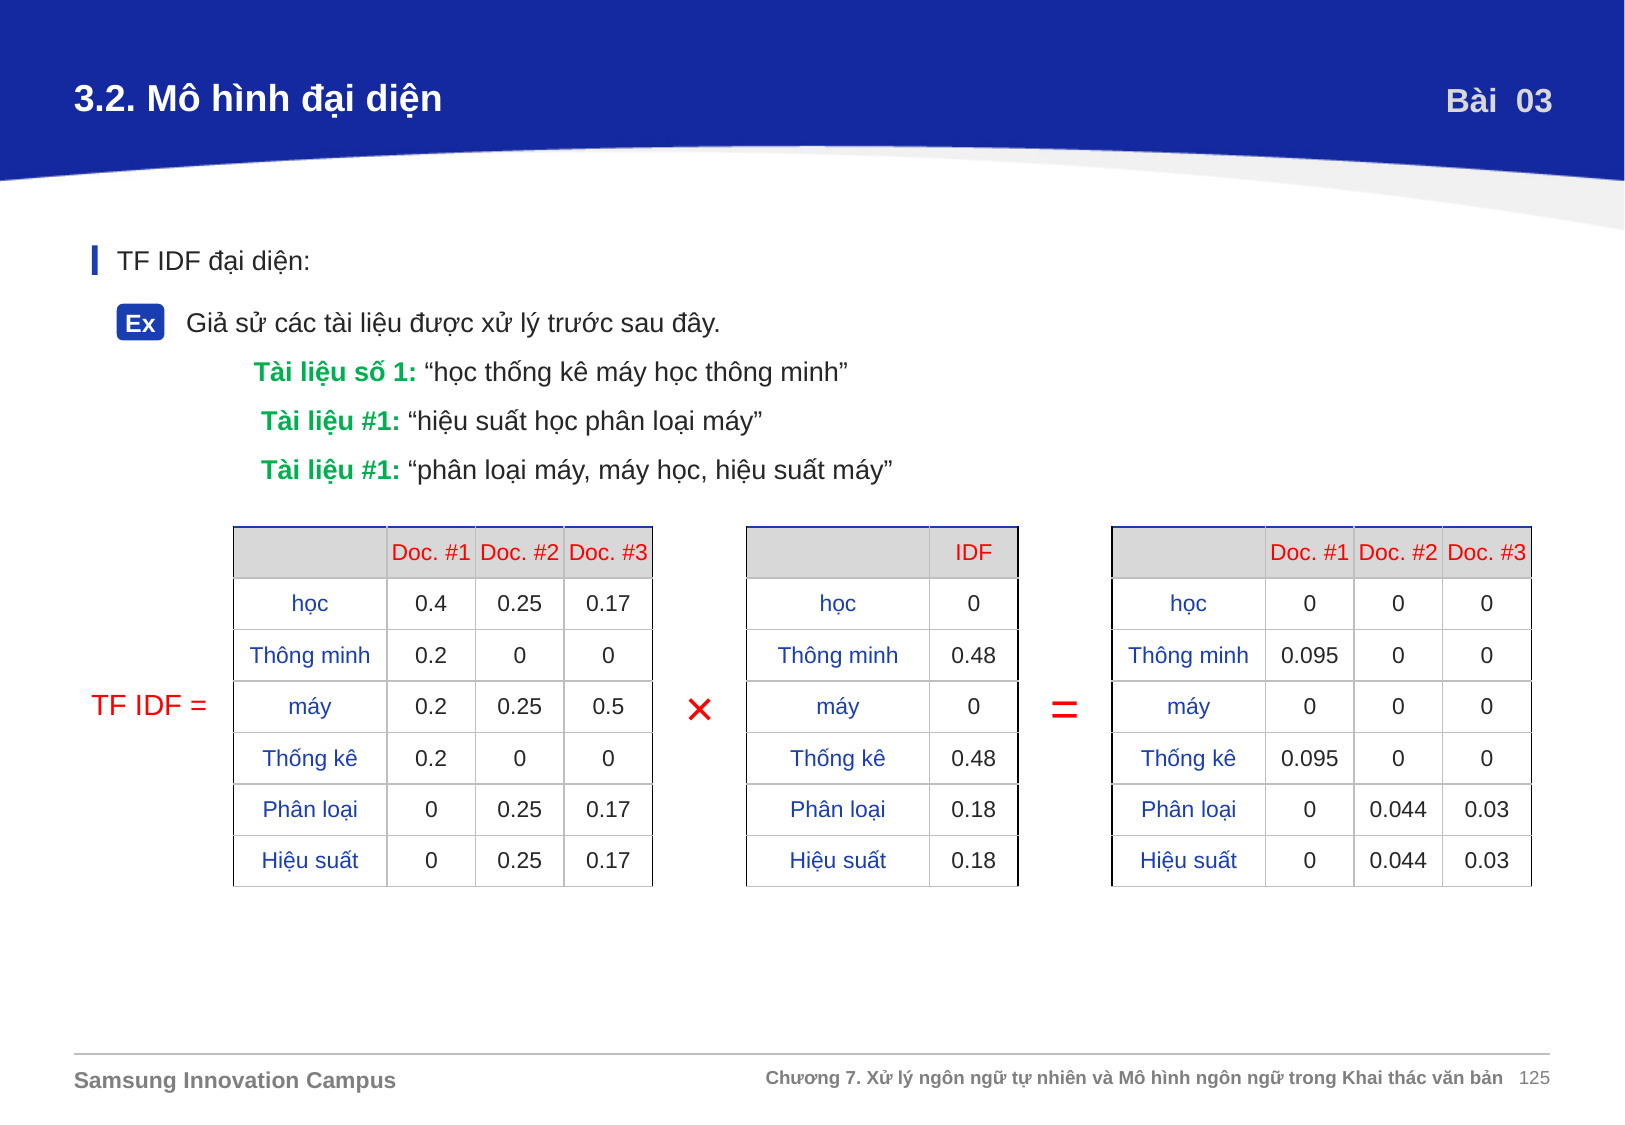

3.2. Mô hình đại diện
Bài  03
TF IDF đại diện:

Giả sử các tài liệu được xử lý trước sau đây.
         Tài liệu số 1: “học thống kê máy học thông minh”
          Tài liệu #1: “hiệu suất học phân loại máy”
          Tài liệu #1: “phân loại máy, máy học, hiệu suất máy”
Ex
|  | Doc. #1 | Doc. #2 | Doc. #3 |
| --- | --- | --- | --- |
| học | 0.4 | 0.25 | 0.17 |
| Thông minh | 0.2 | 0 | 0 |
| máy | 0.2 | 0.25 | 0.5 |
| Thống kê | 0.2 | 0 | 0 |
| Phân loại | 0 | 0.25 | 0.17 |
| Hiệu suất | 0 | 0.25 | 0.17 |
|  | IDF |
| --- | --- |
| học | 0 |
| Thông minh | 0.48 |
| máy | 0 |
| Thống kê | 0.48 |
| Phân loại | 0.18 |
| Hiệu suất | 0.18 |
|  | Doc. #1 | Doc. #2 | Doc. #3 |
| --- | --- | --- | --- |
| học | 0 | 0 | 0 |
| Thông minh | 0.095 | 0 | 0 |
| máy | 0 | 0 | 0 |
| Thống kê | 0.095 | 0 | 0 |
| Phân loại | 0 | 0.044 | 0.03 |
| Hiệu suất | 0 | 0.044 | 0.03 |
×
=
TF IDF =